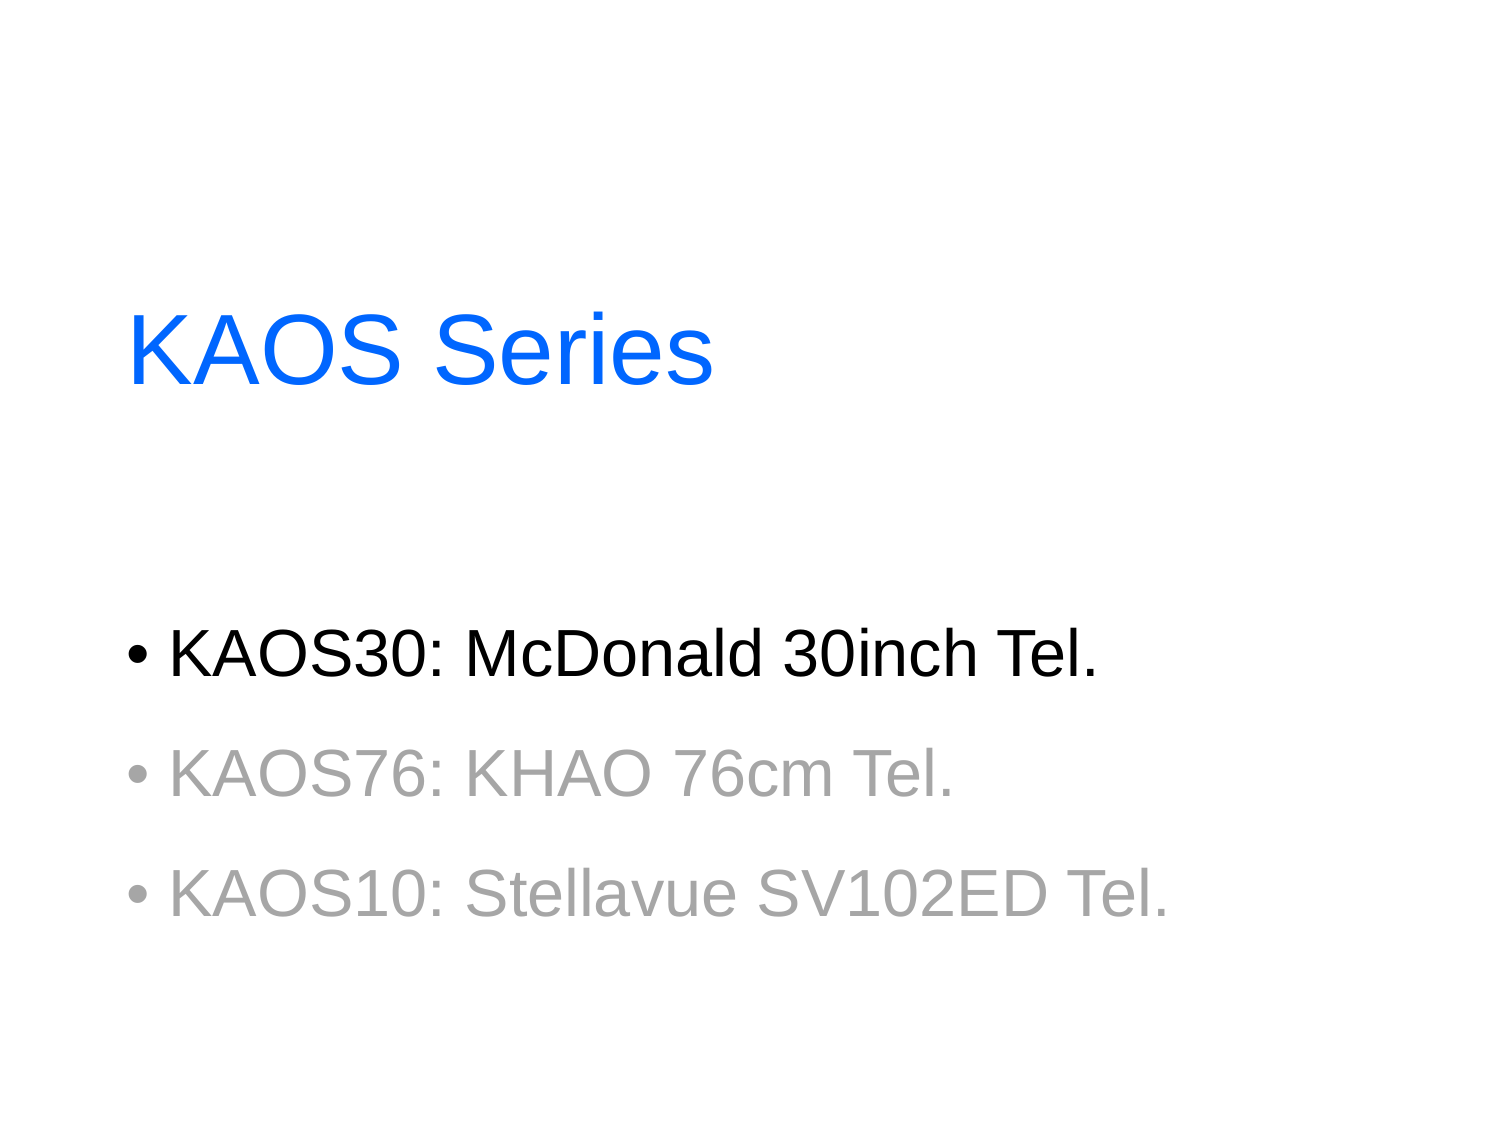

# KAOS Series • KAOS30: McDonald 30inch Tel. • KAOS76: KHAO 76cm Tel. • KAOS10: Stellavue SV102ED Tel.